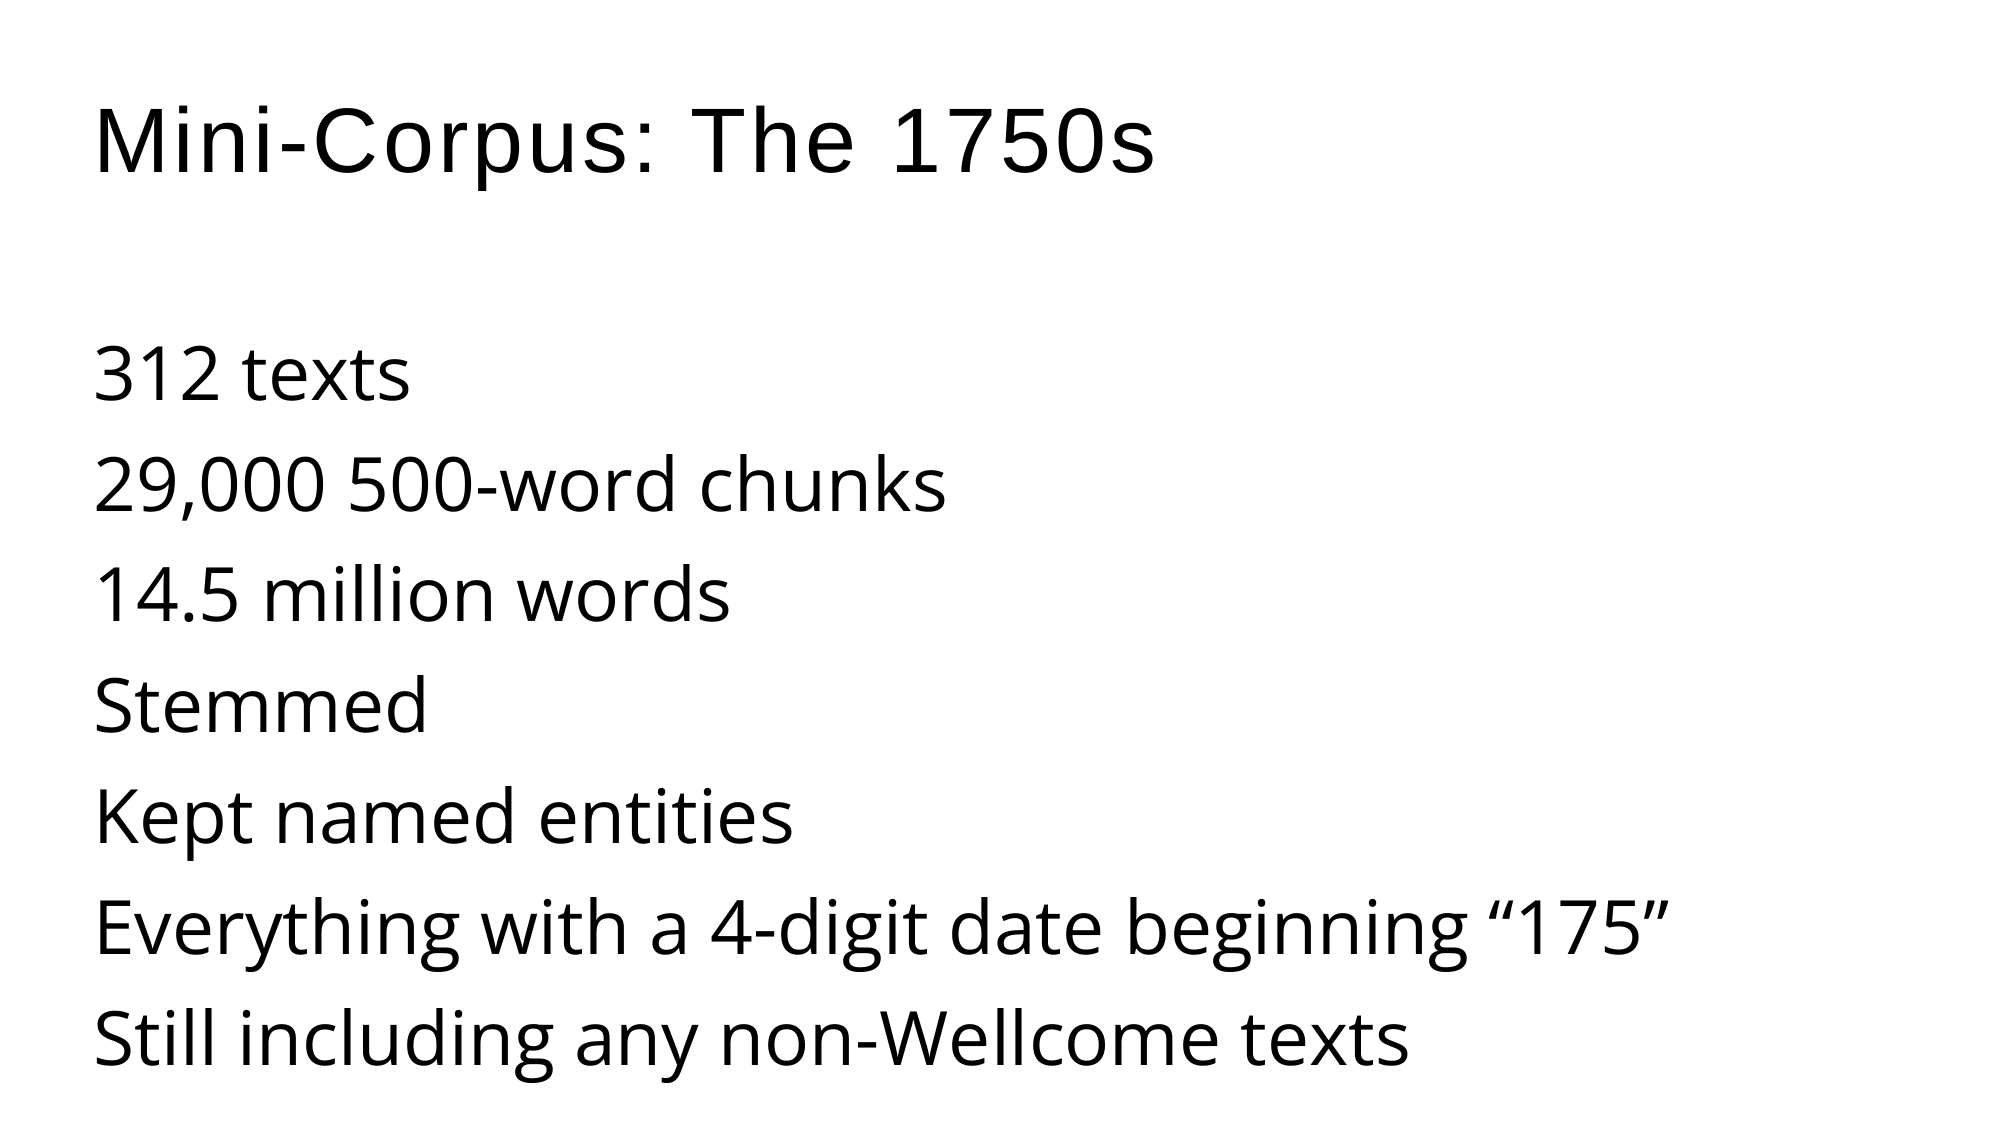

# Mini-Corpus: The 1750s
312 texts
29,000 500-word chunks
14.5 million words
Stemmed
Kept named entities
Everything with a 4-digit date beginning “175”
Still including any non-Wellcome texts